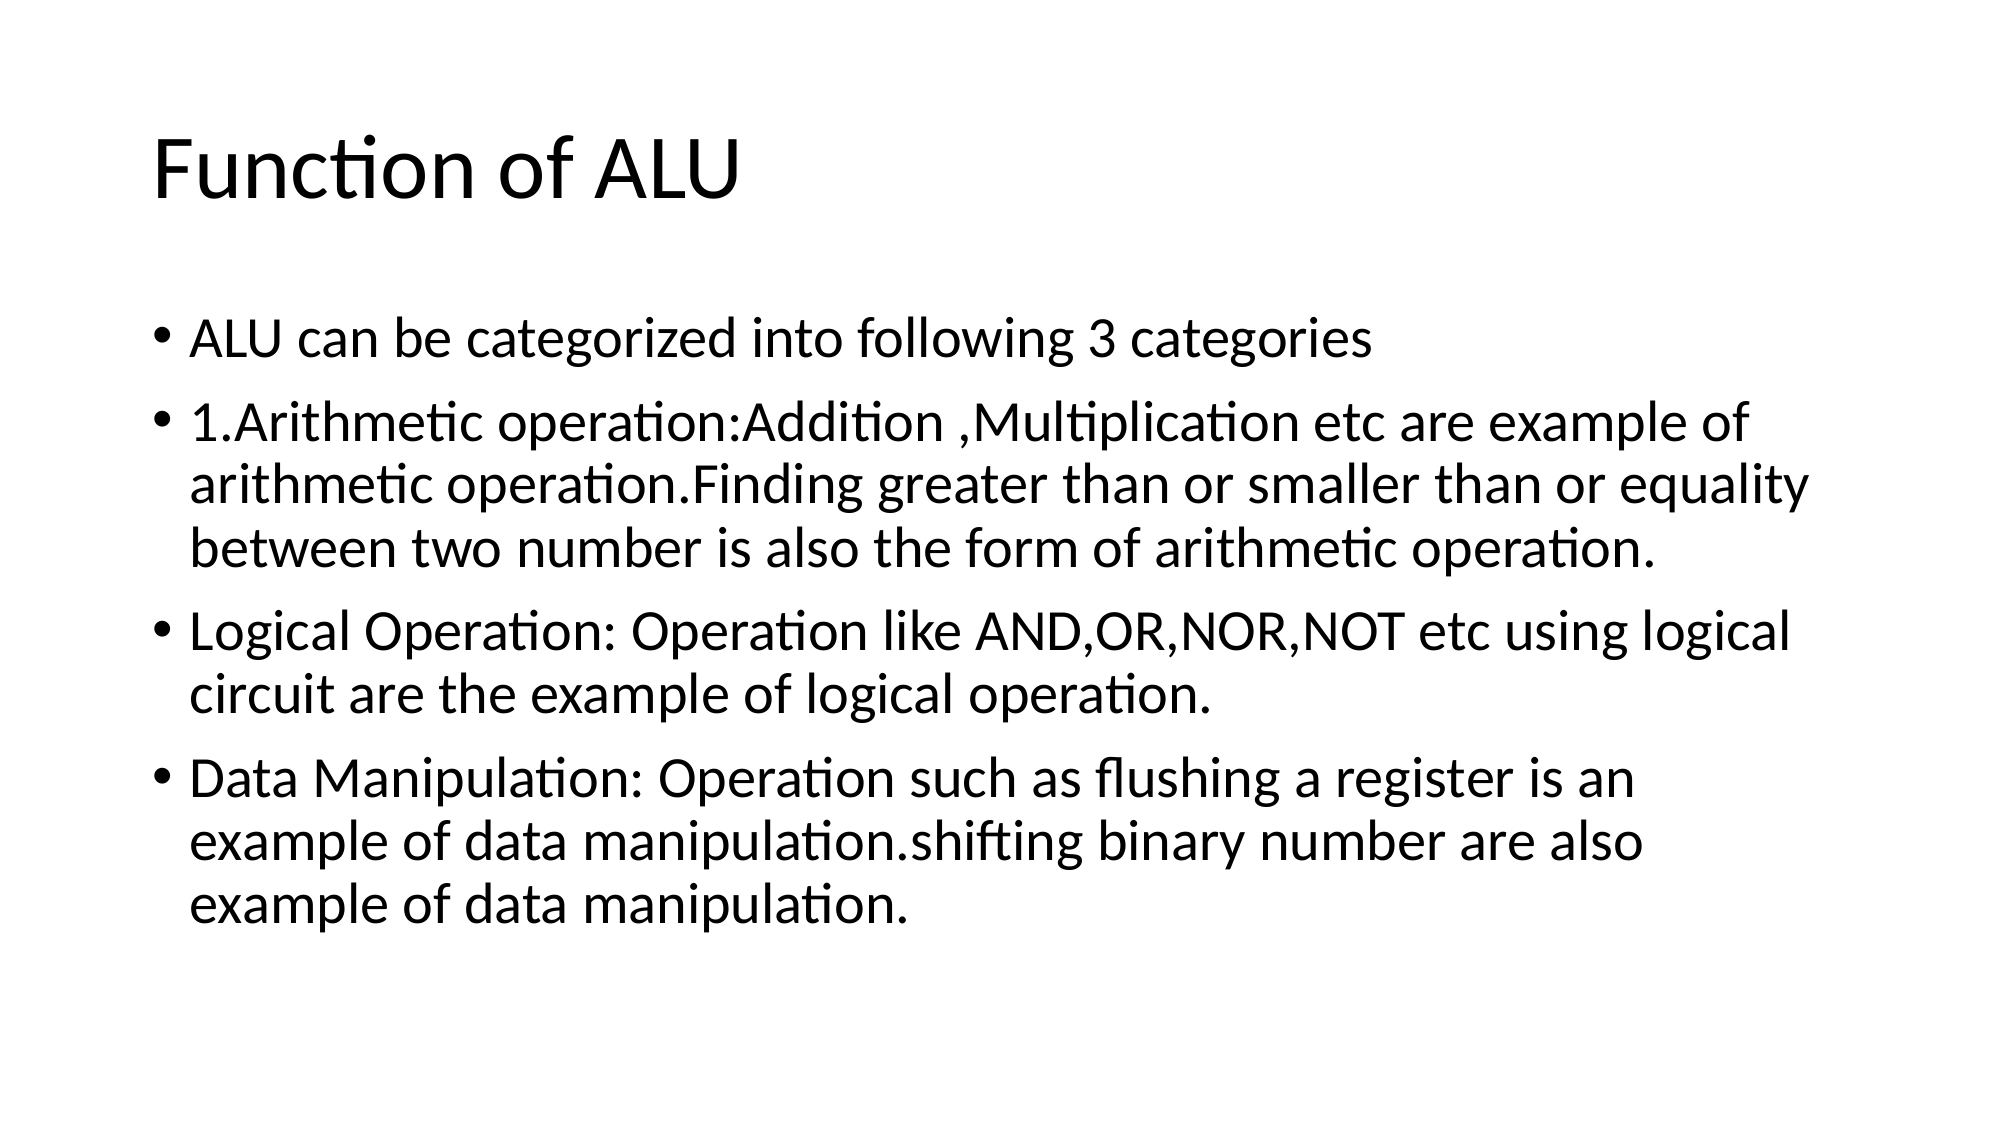

# Function of ALU
ALU can be categorized into following 3 categories
1.Arithmetic operation:Addition ,Multiplication etc are example of arithmetic operation.Finding greater than or smaller than or equality between two number is also the form of arithmetic operation.
Logical Operation: Operation like AND,OR,NOR,NOT etc using logical circuit are the example of logical operation.
Data Manipulation: Operation such as flushing a register is an example of data manipulation.shifting binary number are also example of data manipulation.